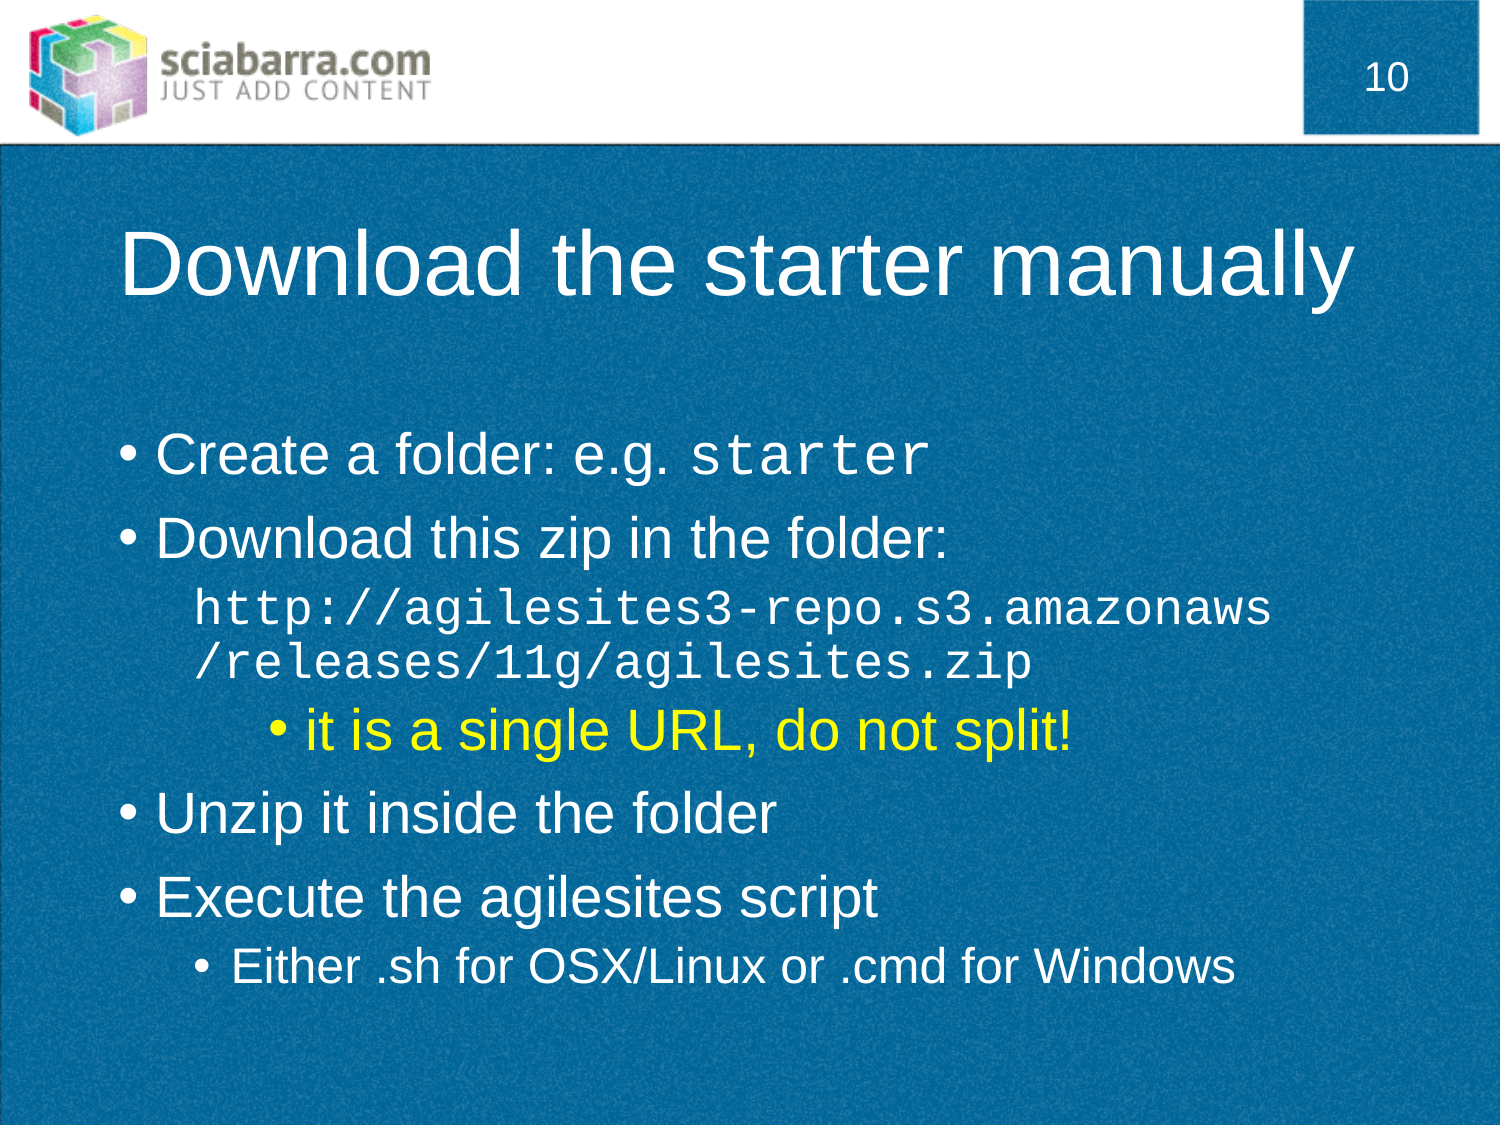

10
# Download the starter manually
Create a folder: e.g. starter
Download this zip in the folder:
http://agilesites3-repo.s3.amazonaws
/releases/11g/agilesites.zip
it is a single URL, do not split!
Unzip it inside the folder
Execute the agilesites script
Either .sh for OSX/Linux or .cmd for Windows